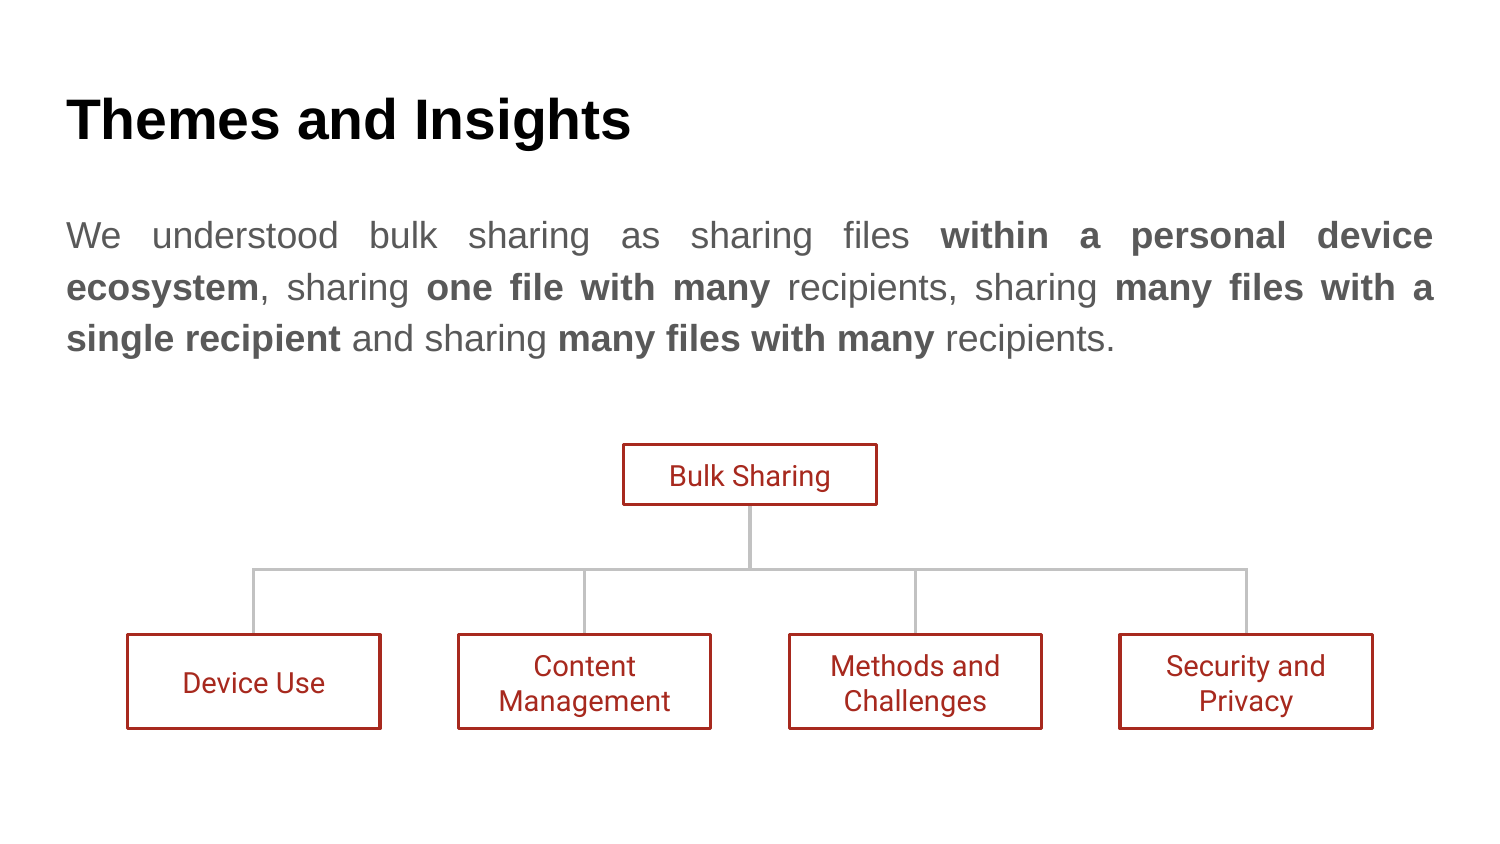

# Themes and Insights
We understood bulk sharing as sharing files within a personal device ecosystem, sharing one file with many recipients, sharing many files with a single recipient and sharing many files with many recipients.
Bulk Sharing
Device Use
Content Management
Methods and Challenges
Security and Privacy